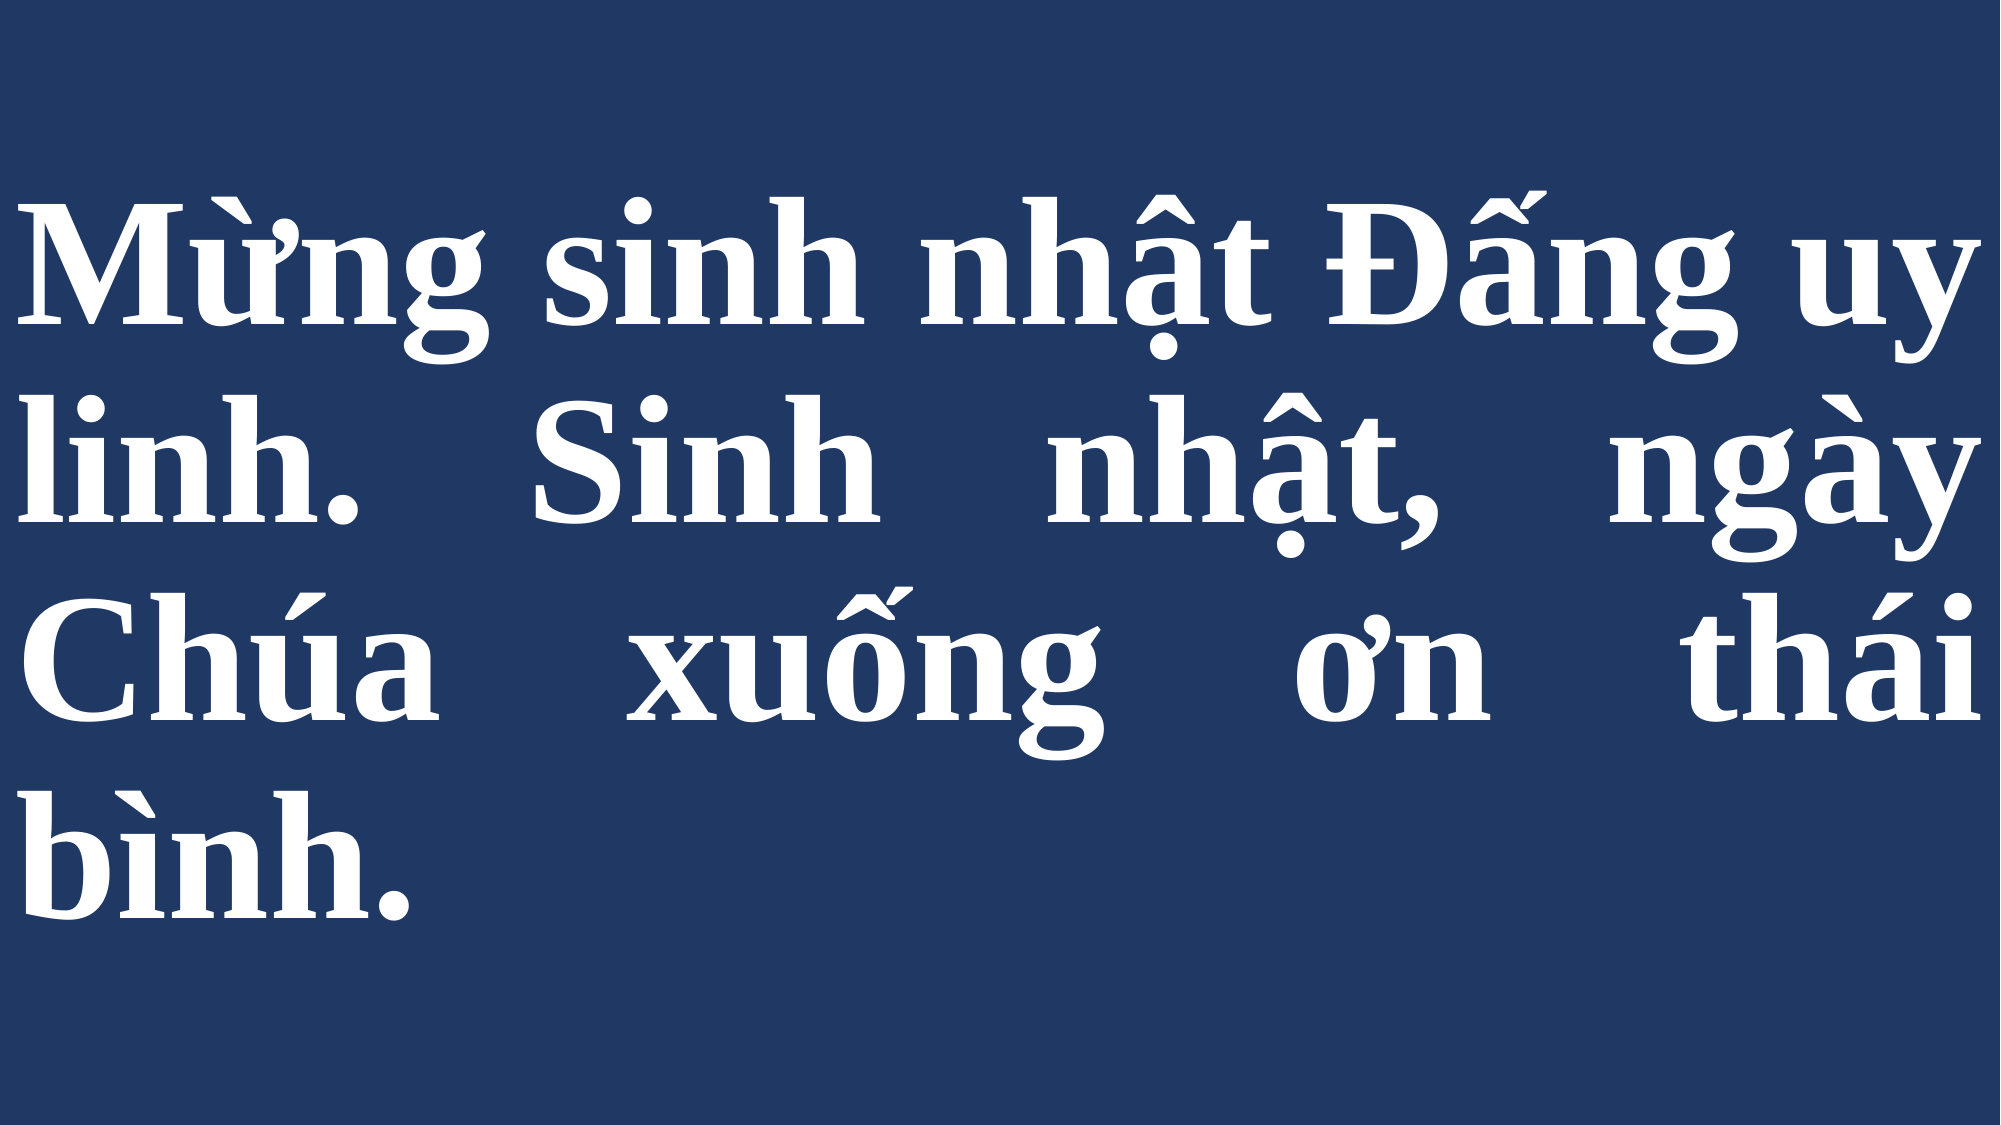

# Mừng sinh nhật Ðấng uy linh. Sinh nhật, ngày Chúa xuống ơn thái bình.